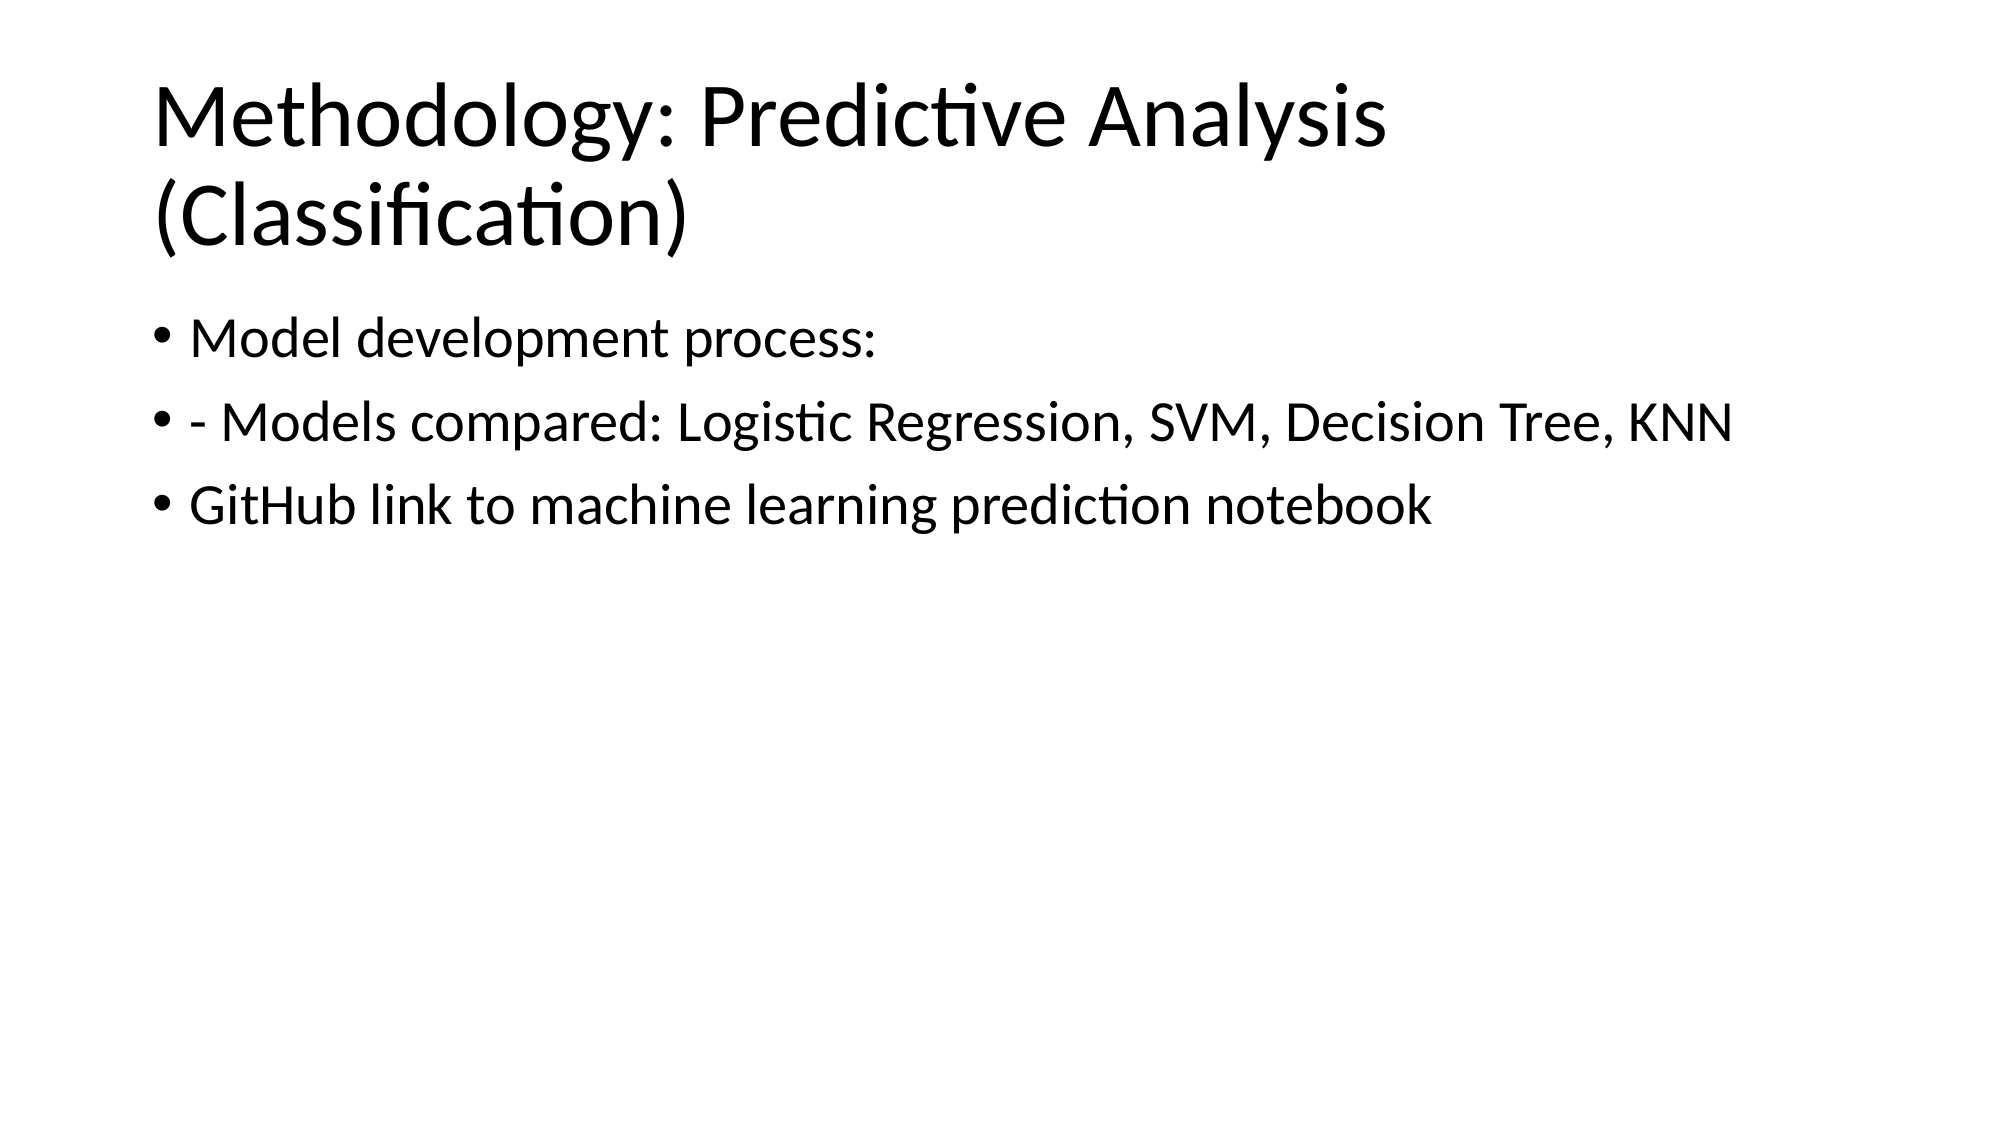

# Methodology: Predictive Analysis (Classification)
Model development process:
- Models compared: Logistic Regression, SVM, Decision Tree, KNN
GitHub link to machine learning prediction notebook